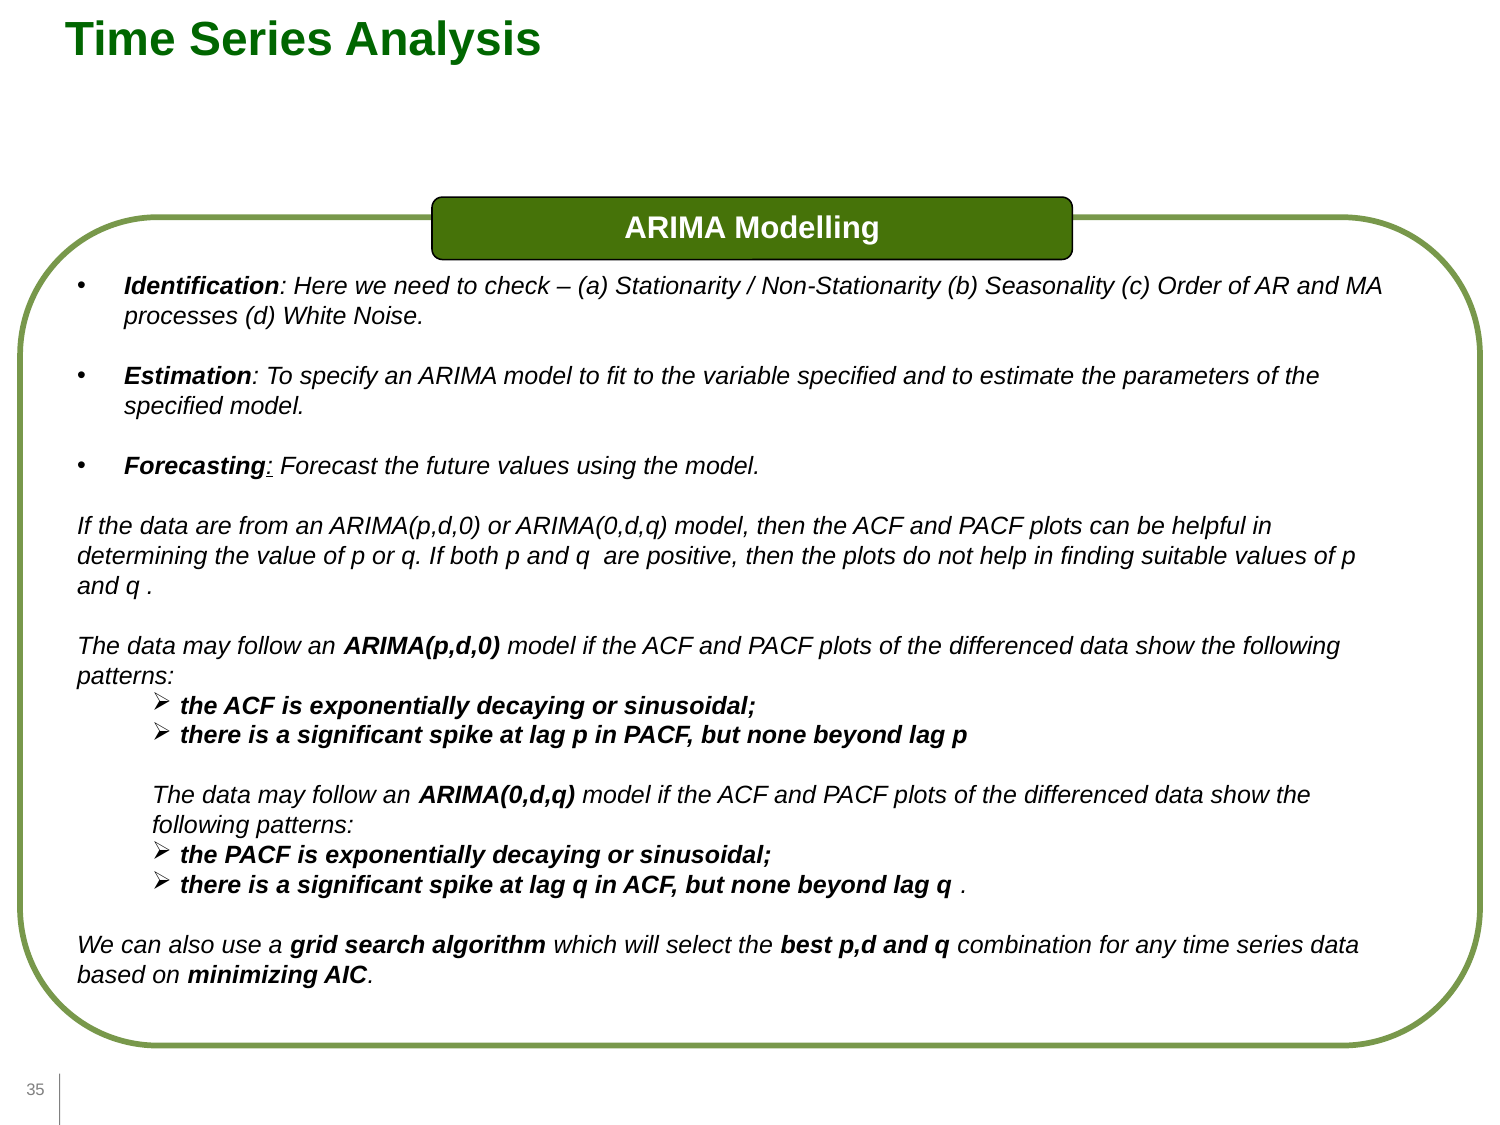

Time Series Analysis
ARIMA Modelling

Identification: Here we need to check – (a) Stationarity / Non-Stationarity (b) Seasonality (c) Order of AR and MA processes (d) White Noise.

Estimation: To specify an ARIMA model to fit to the variable specified and to estimate the parameters of the specified model.

Forecasting: Forecast the future values using the model.

If the data are from an ARIMA(p,d,0) or ARIMA(0,d,q) model, then the ACF and PACF plots can be helpful in determining the value of p or q. If both p and q  are positive, then the plots do not help in finding suitable values of p  and q .

The data may follow an ARIMA(p,d,0) model if the ACF and PACF plots of the differenced data show the following patterns:
the ACF is exponentially decaying or sinusoidal;
there is a significant spike at lag p in PACF, but none beyond lag p

The data may follow an ARIMA(0,d,q) model if the ACF and PACF plots of the differenced data show the following patterns:
the PACF is exponentially decaying or sinusoidal;
there is a significant spike at lag q in ACF, but none beyond lag q .

We can also use a grid search algorithm which will select the best p,d and q combination for any time series data based on minimizing AIC.